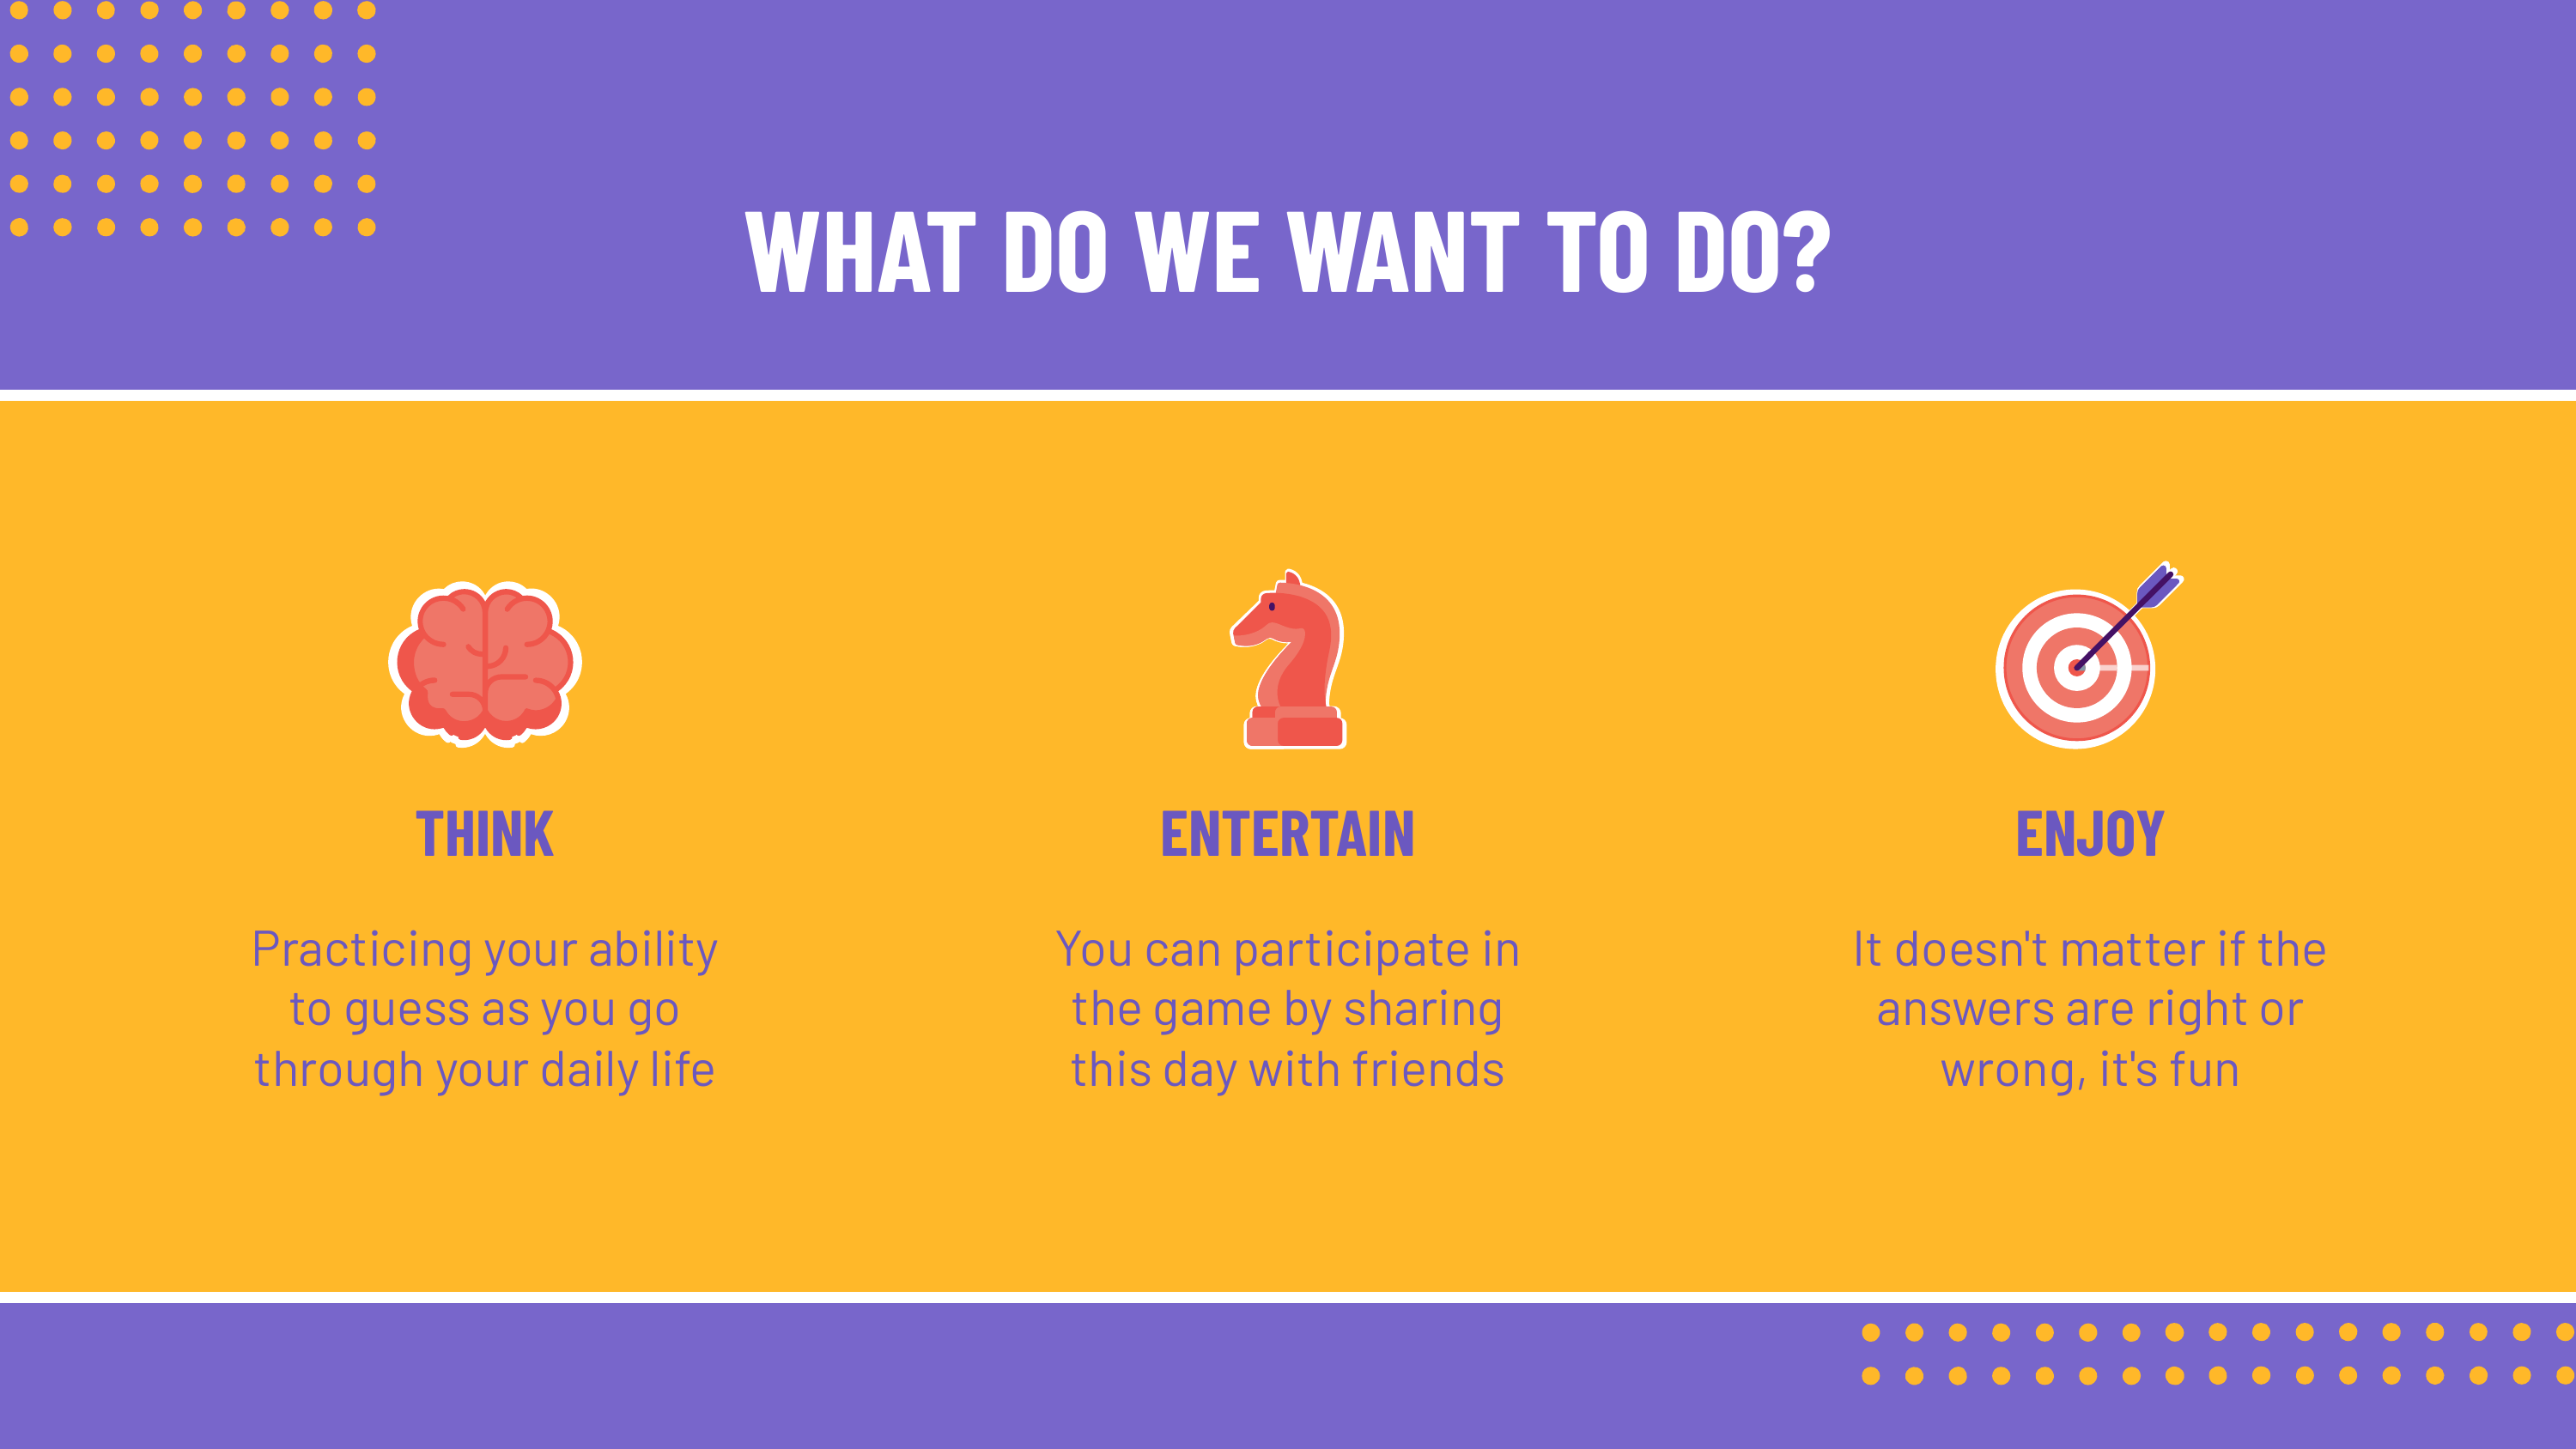

# WHAT DO WE WANT TO DO?

THINK
ENTERTAIN
ENJOY
Practicing your ability to guess as you go through your daily life
You can participate in the game by sharing this day with friends
It doesn't matter if the answers are right or wrong, it's fun